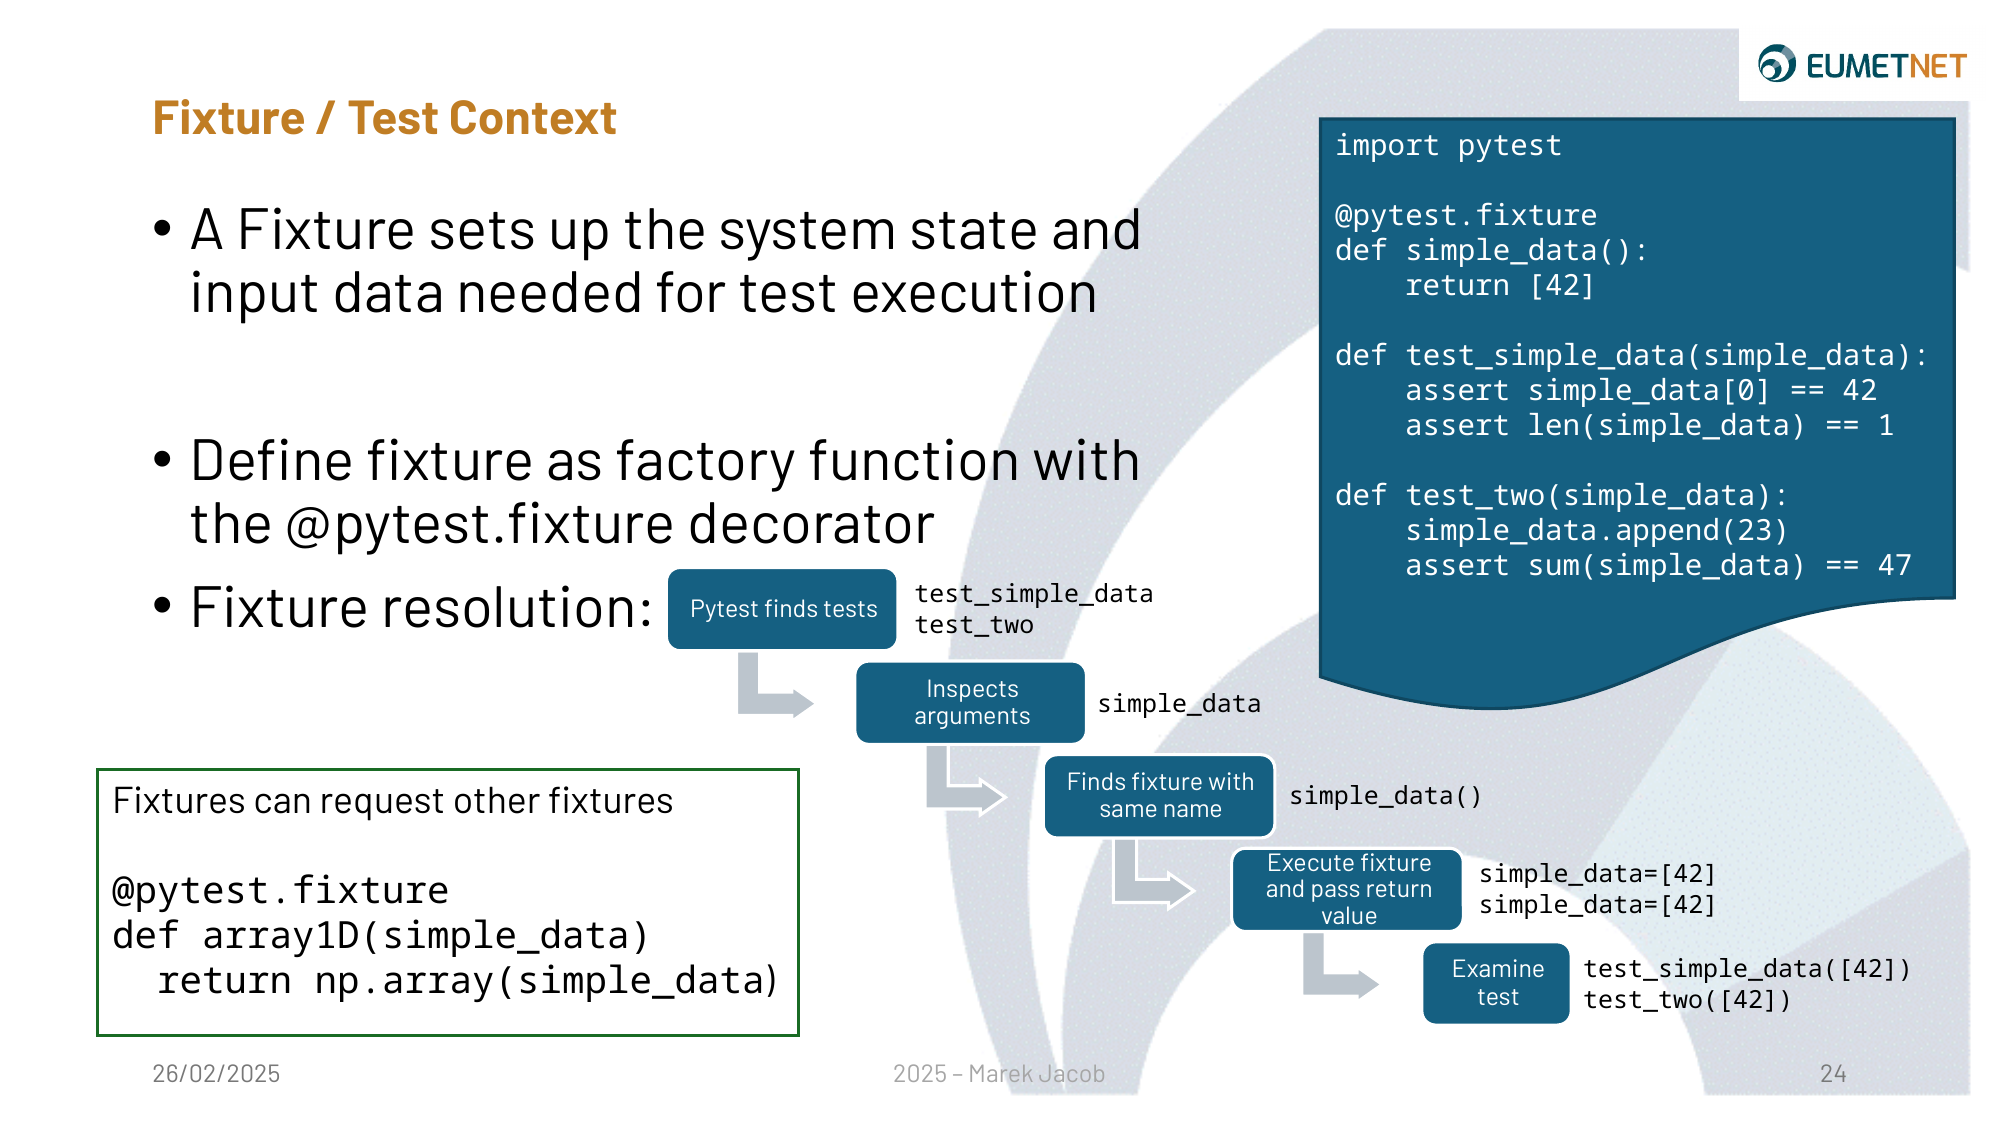

# Fixture / Test Context
import pytest
@pytest.fixture
def simple_data():
    return [42]
def test_simple_data(simple_data):
    assert simple_data[0] == 42
    assert len(simple_data) == 1

def test_two(simple_data):
    simple_data.append(23)
    assert sum(simple_data) == 47
A Fixture sets up the system state and input data needed for test execution

Define fixture as factory function with the @pytest.fixture decorator
Fixture resolution:

Pytest finds tests
test_simple_data
test_two
Inspects arguments
simple_data
Finds fixture with same name
simple_data()
Execute fixture and pass return value
simple_data=[42]
simple_data=[42]
Examine test
test_simple_data([42])
test_two([42])
Fixtures can request other fixtures

@pytest.fixture
def array1D(simple_data)
  return np.array(simple_data)
26/02/2025
2025 – Marek Jacob
24